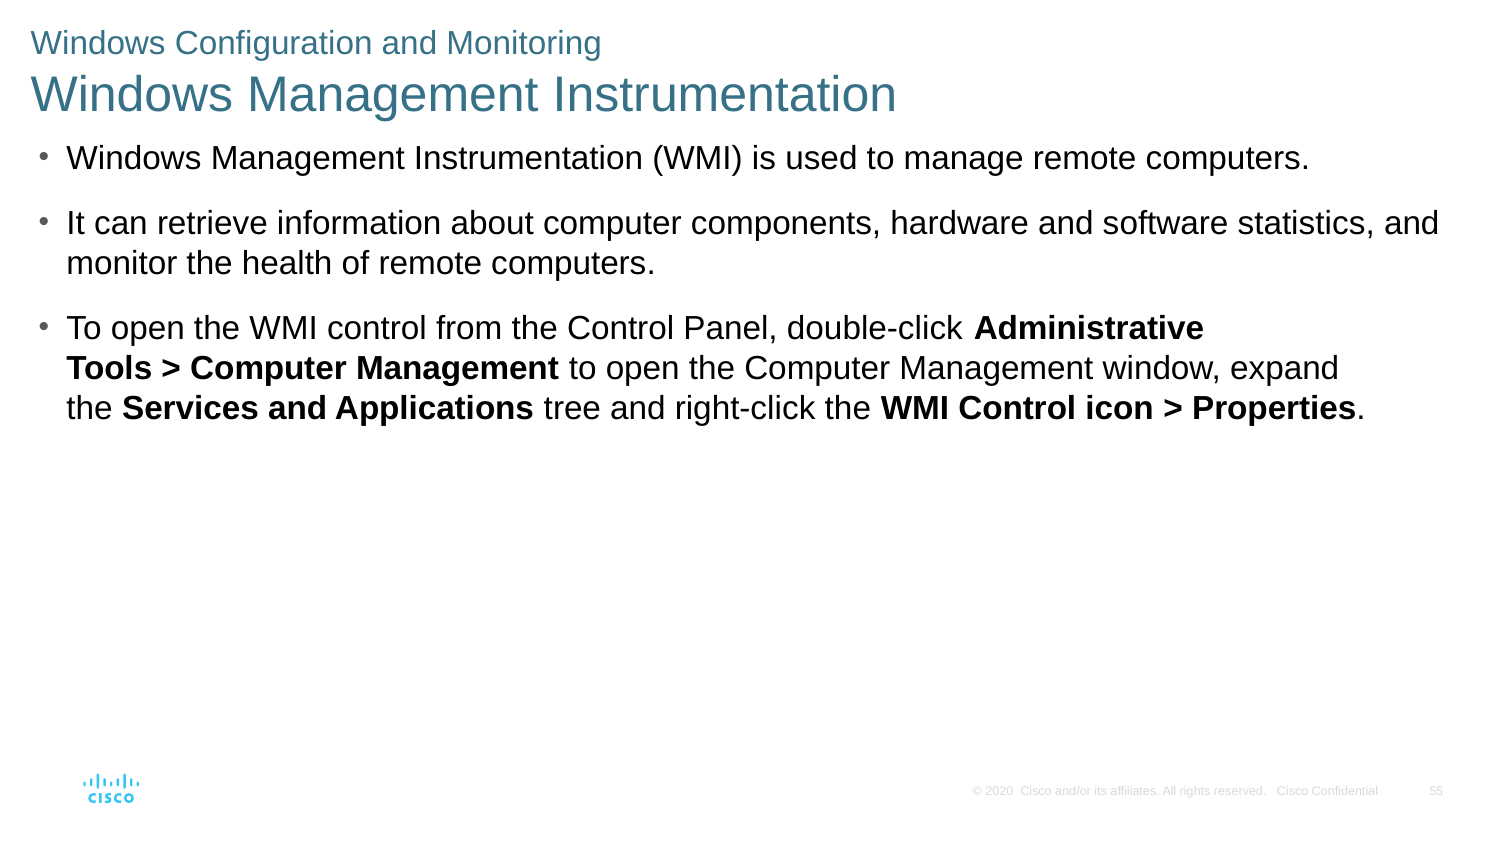

# Windows Configuration and Monitoring Windows Management Instrumentation
Windows Management Instrumentation (WMI) is used to manage remote computers.
It can retrieve information about computer components, hardware and software statistics, and monitor the health of remote computers.
To open the WMI control from the Control Panel, double-click Administrative Tools > Computer Management to open the Computer Management window, expand the Services and Applications tree and right-click the WMI Control icon > Properties.